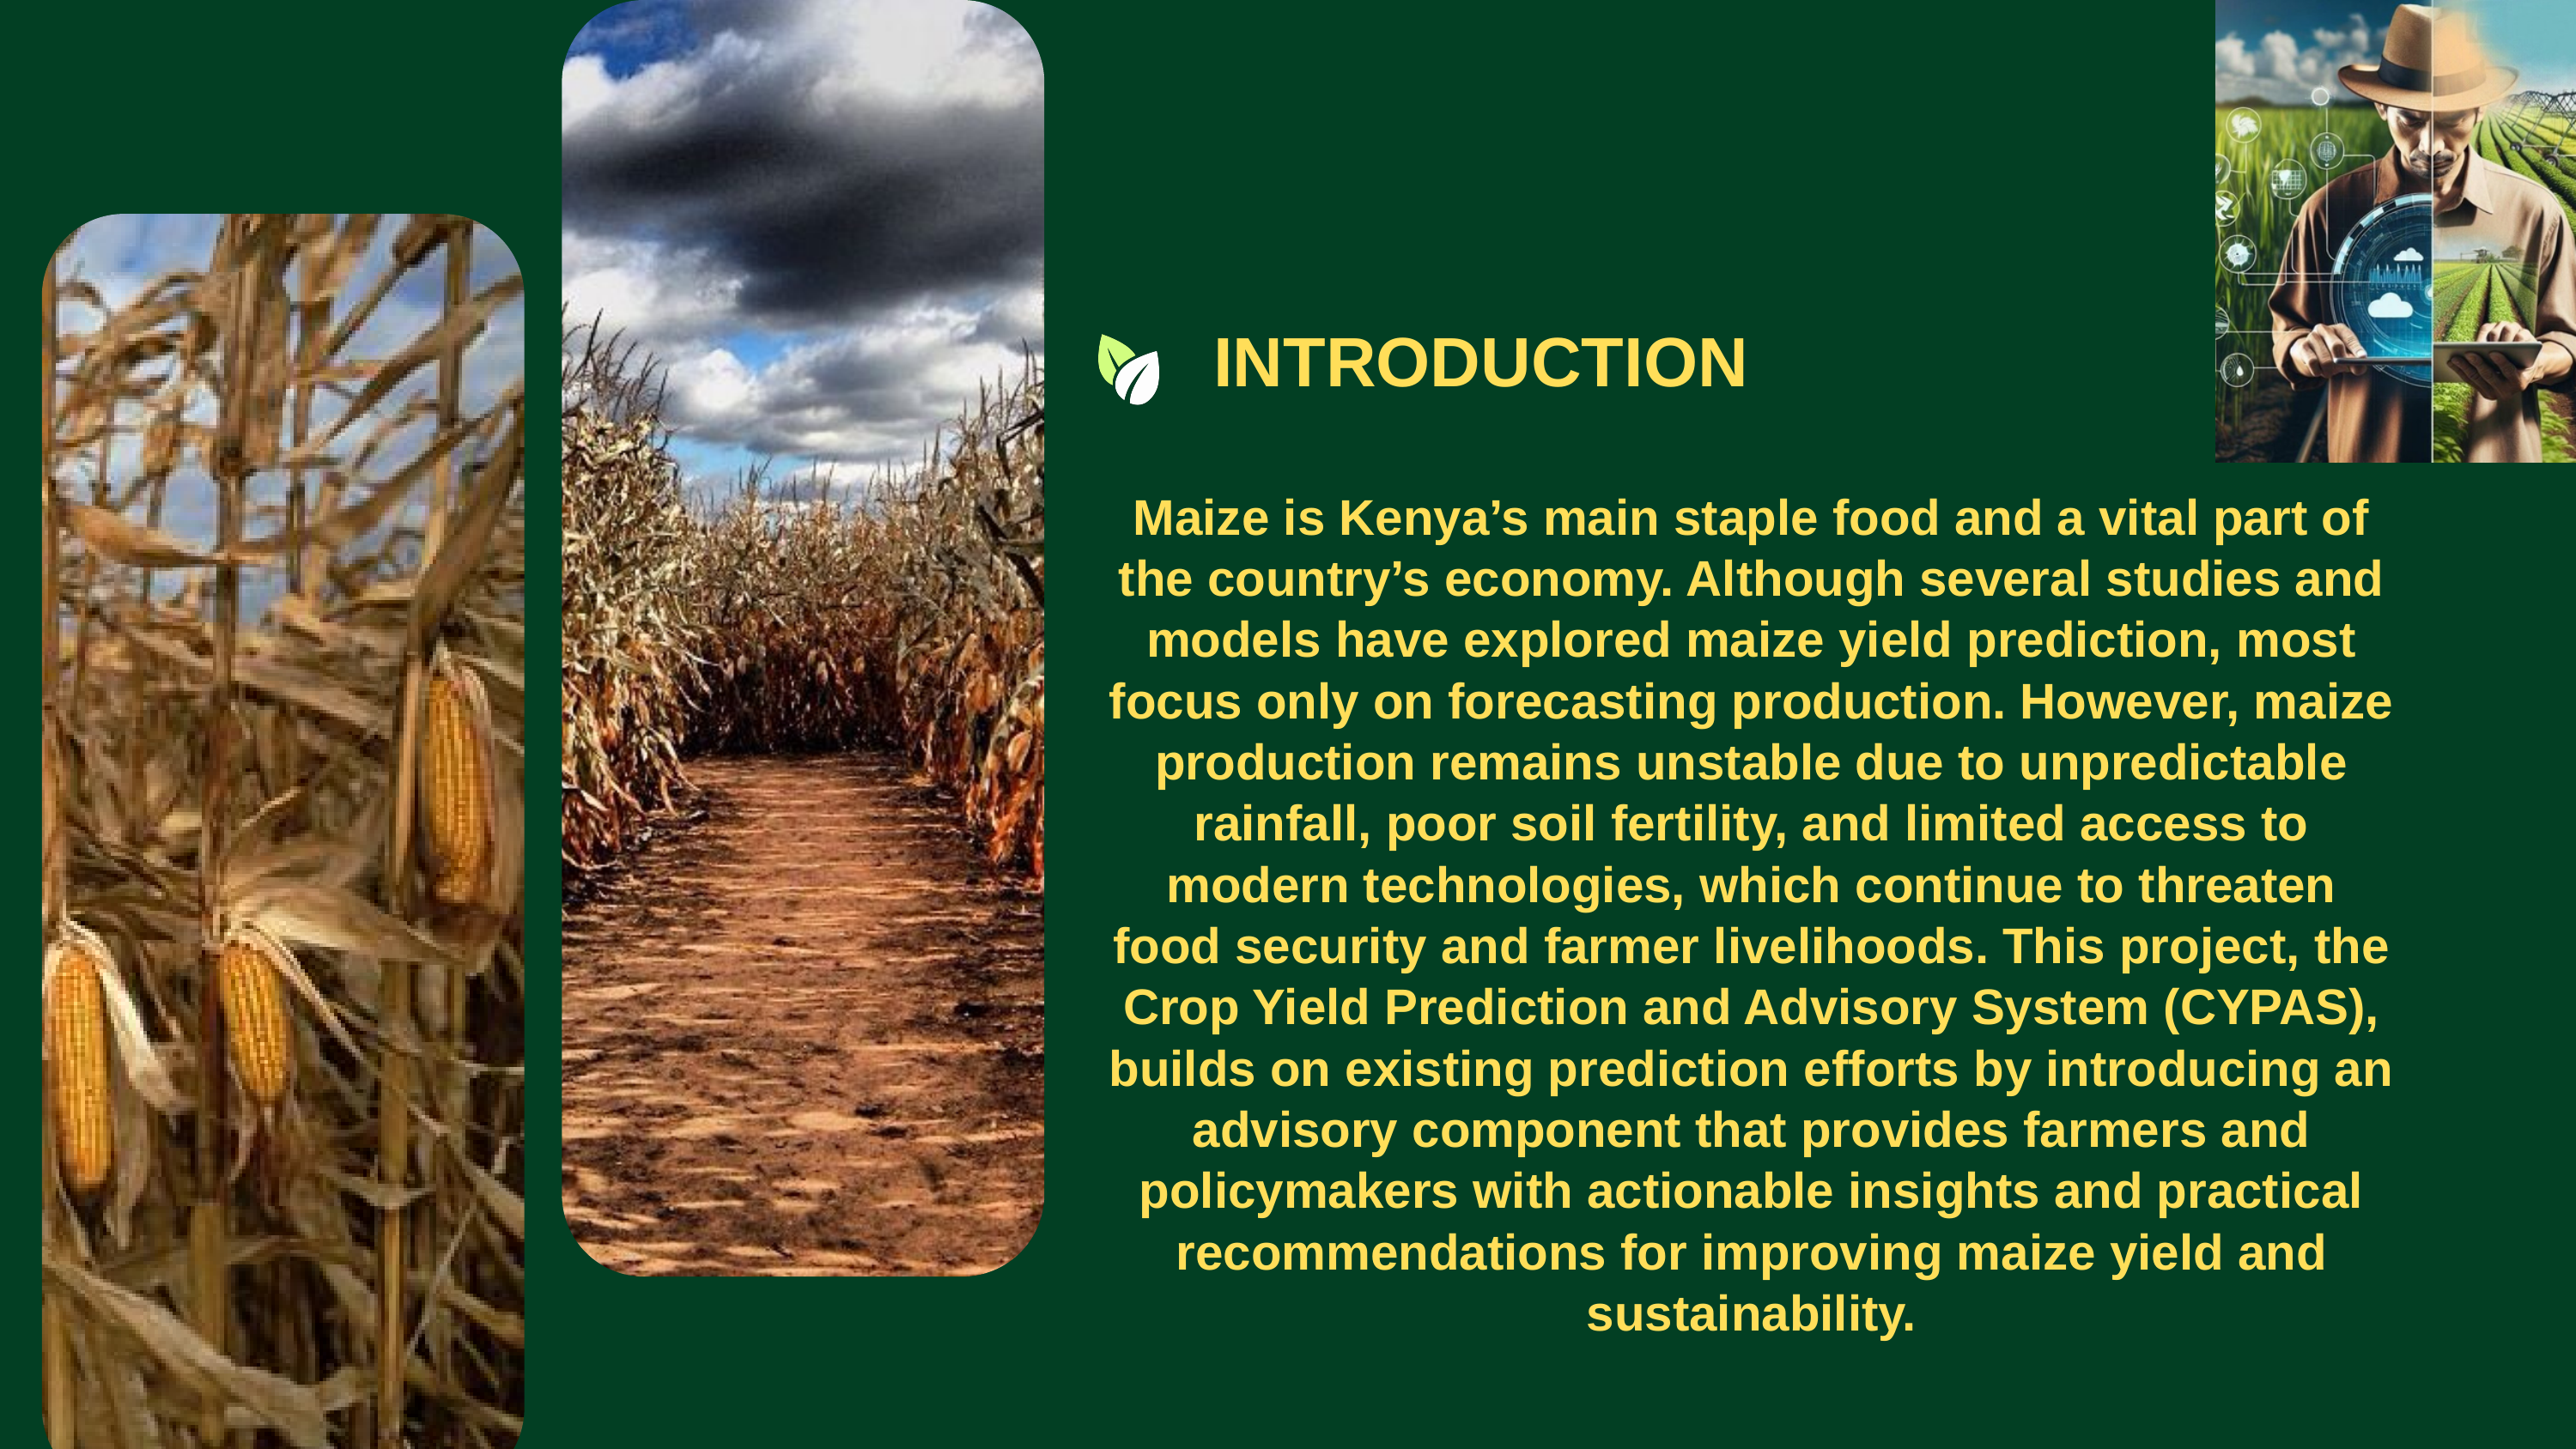

INTRODUCTION

Maize is Kenya’s main staple food and a vital part of the country’s economy. Although several studies and models have explored maize yield prediction, most focus only on forecasting production. However, maize production remains unstable due to unpredictable rainfall, poor soil fertility, and limited access to modern technologies, which continue to threaten food security and farmer livelihoods. This project, the Crop Yield Prediction and Advisory System (CYPAS), builds on existing prediction efforts by introducing an advisory component that provides farmers and policymakers with actionable insights and practical recommendations for improving maize yield and sustainability.